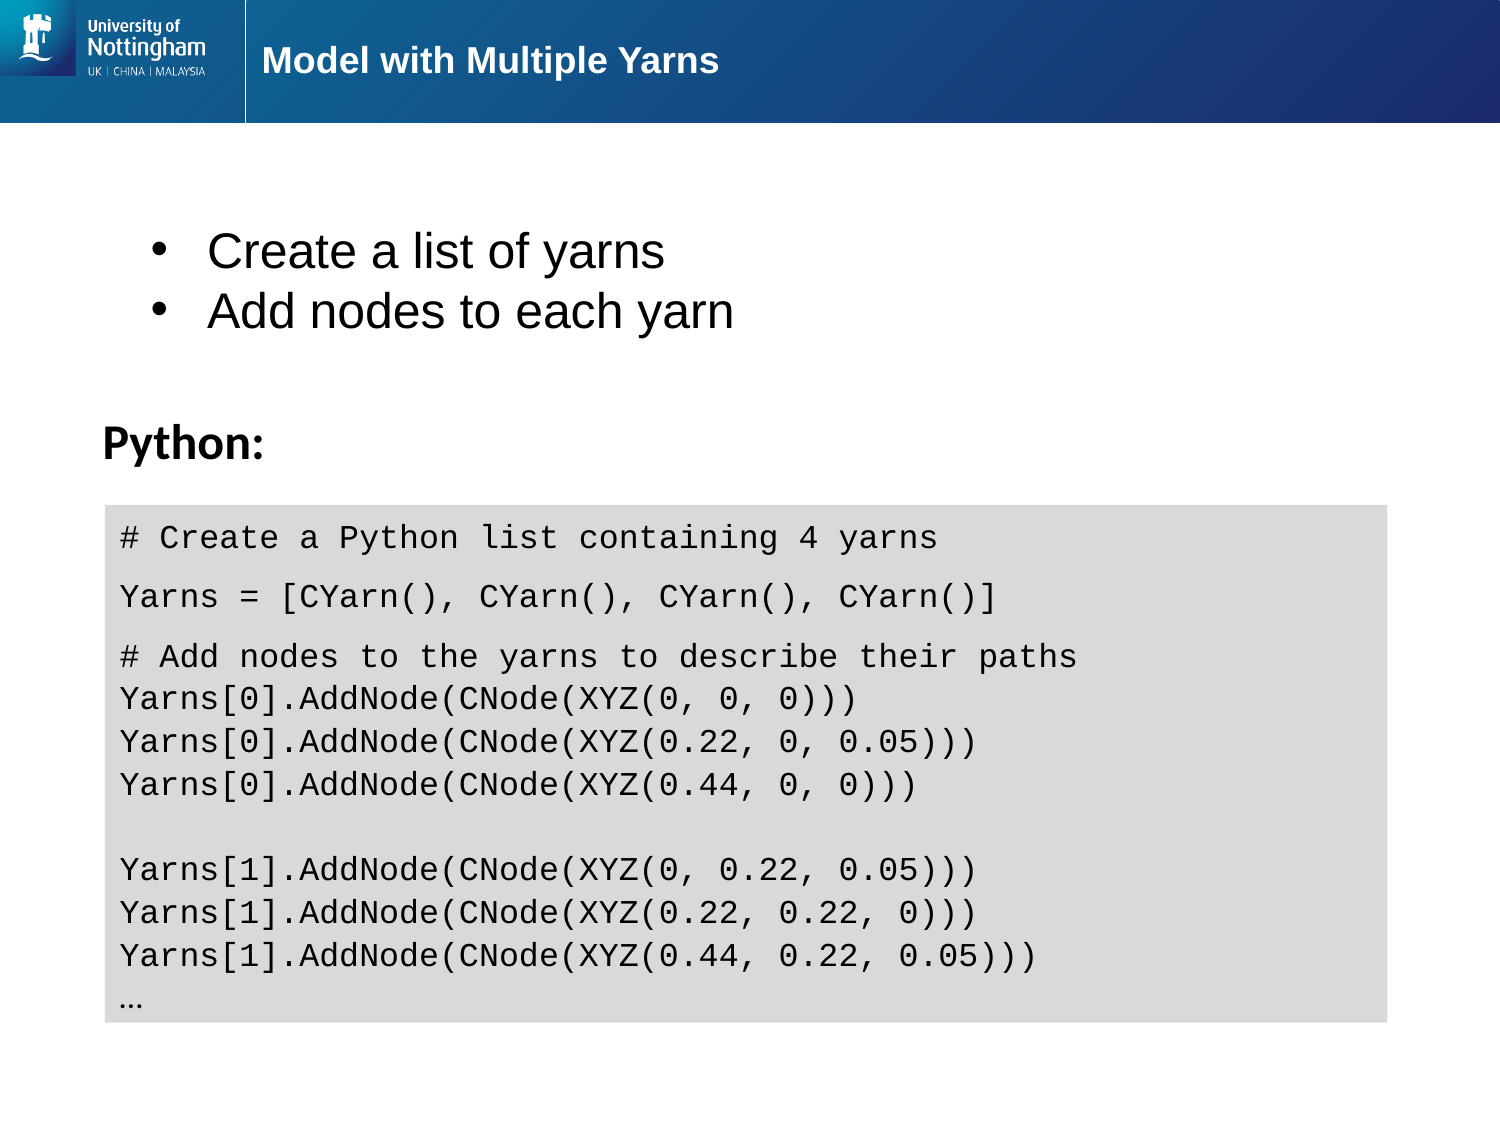

# Model with Multiple Yarns
Create a list of yarns
Add nodes to each yarn
Python:
# Create a Python list containing 4 yarns
Yarns = [CYarn(), CYarn(), CYarn(), CYarn()]
# Add nodes to the yarns to describe their paths
Yarns[0].AddNode(CNode(XYZ(0, 0, 0)))
Yarns[0].AddNode(CNode(XYZ(0.22, 0, 0.05)))
Yarns[0].AddNode(CNode(XYZ(0.44, 0, 0)))

Yarns[1].AddNode(CNode(XYZ(0, 0.22, 0.05)))
Yarns[1].AddNode(CNode(XYZ(0.22, 0.22, 0)))
Yarns[1].AddNode(CNode(XYZ(0.44, 0.22, 0.05)))
…